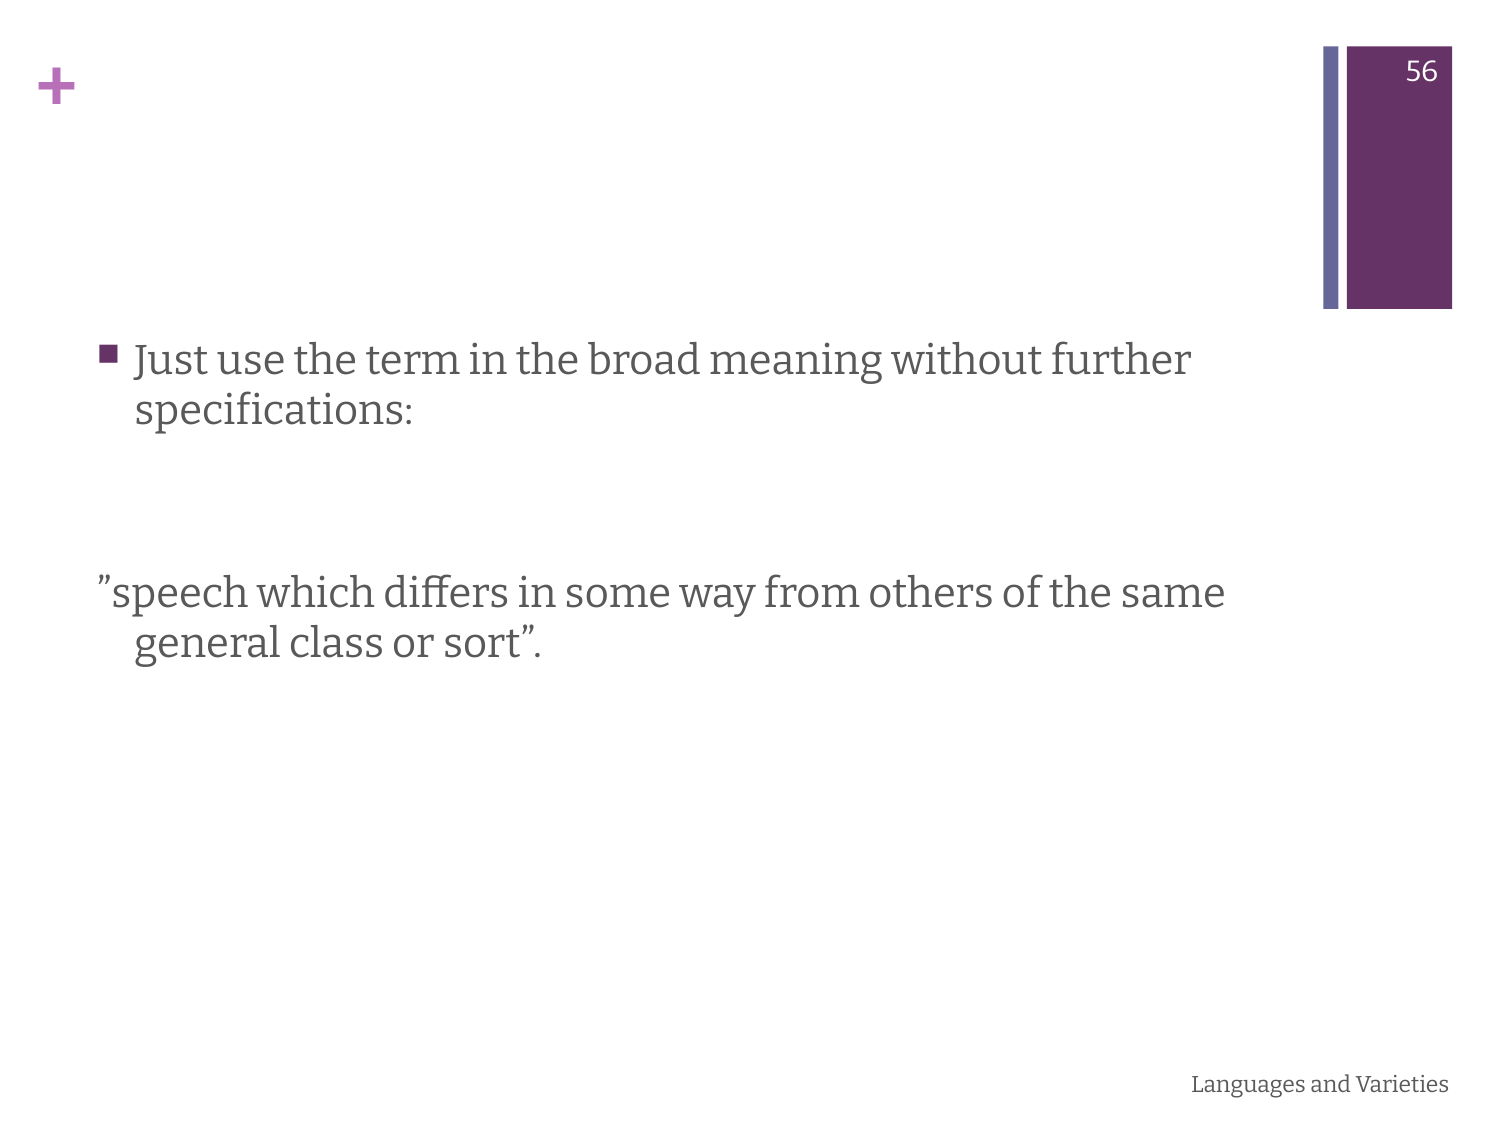

56
#
Just use the term in the broad meaning without further specifications:

”speech which differs in some way from others of the same general class or sort”.
Languages and Varieties